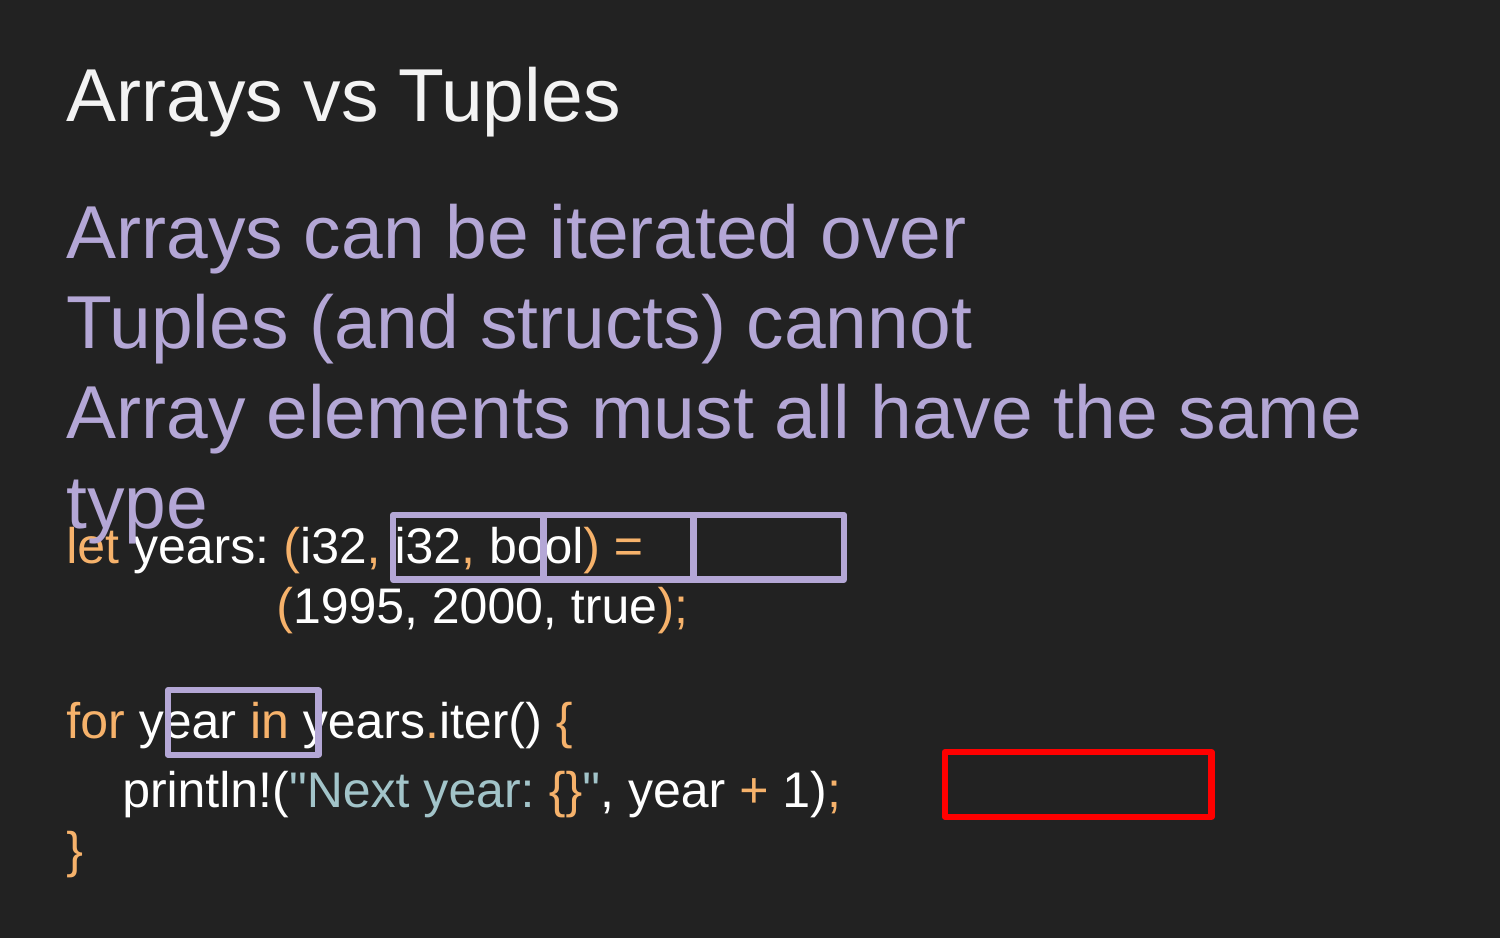

Arrays vs Tuples
Arrays can be iterated over
Tuples (and structs) cannot
Array elements must all have the same type
let years: (i32, i32, bool) =
               (1995, 2000, true);

for year in years.iter() {
    println!("Next year: {}", year + 1);
}